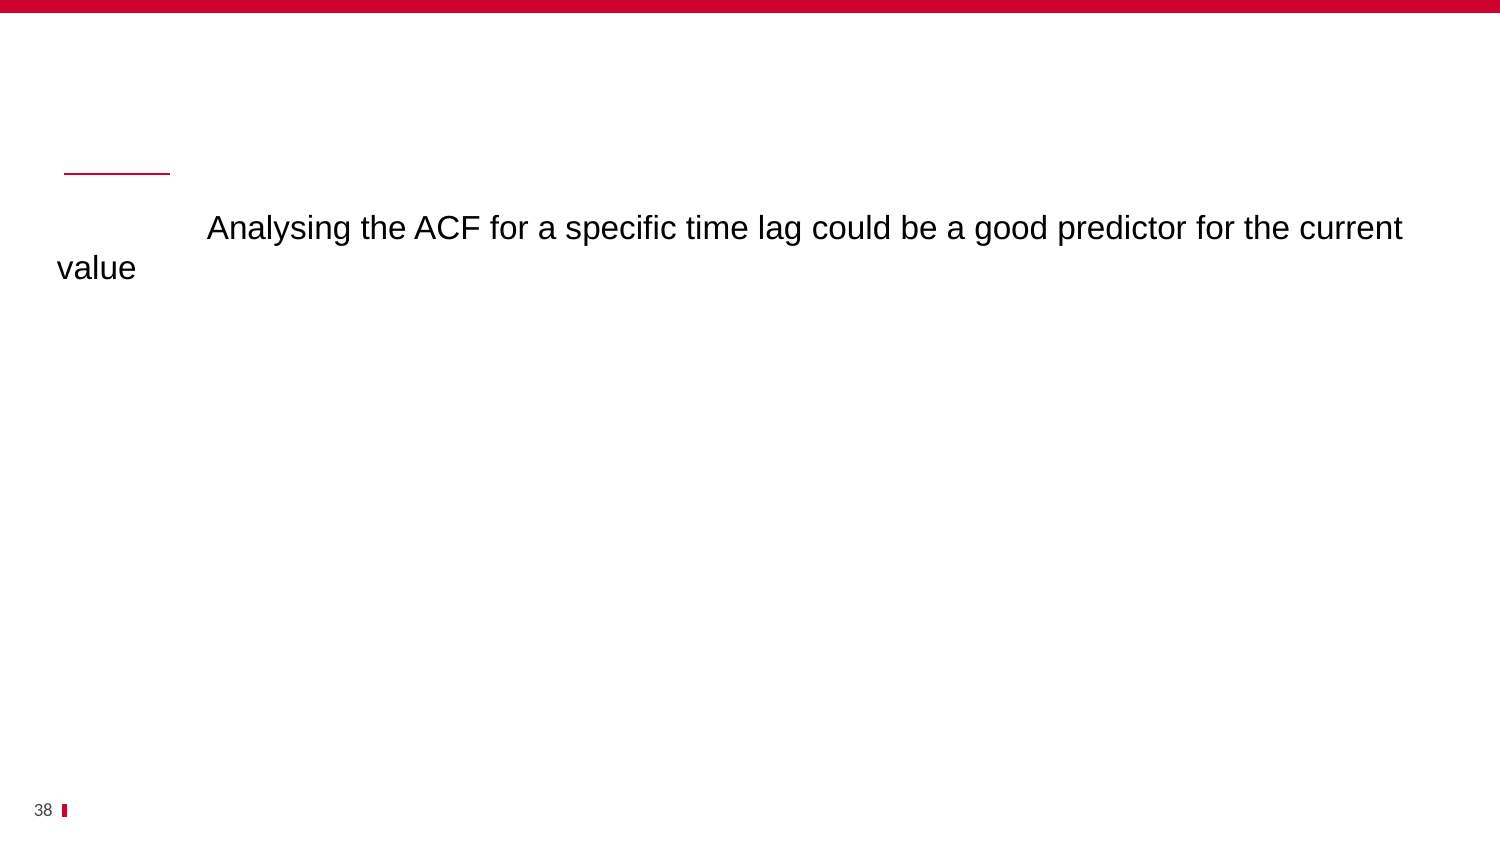

Bénéfices

	Analysing the ACF for a specific time lag could be a good predictor for the current value

38